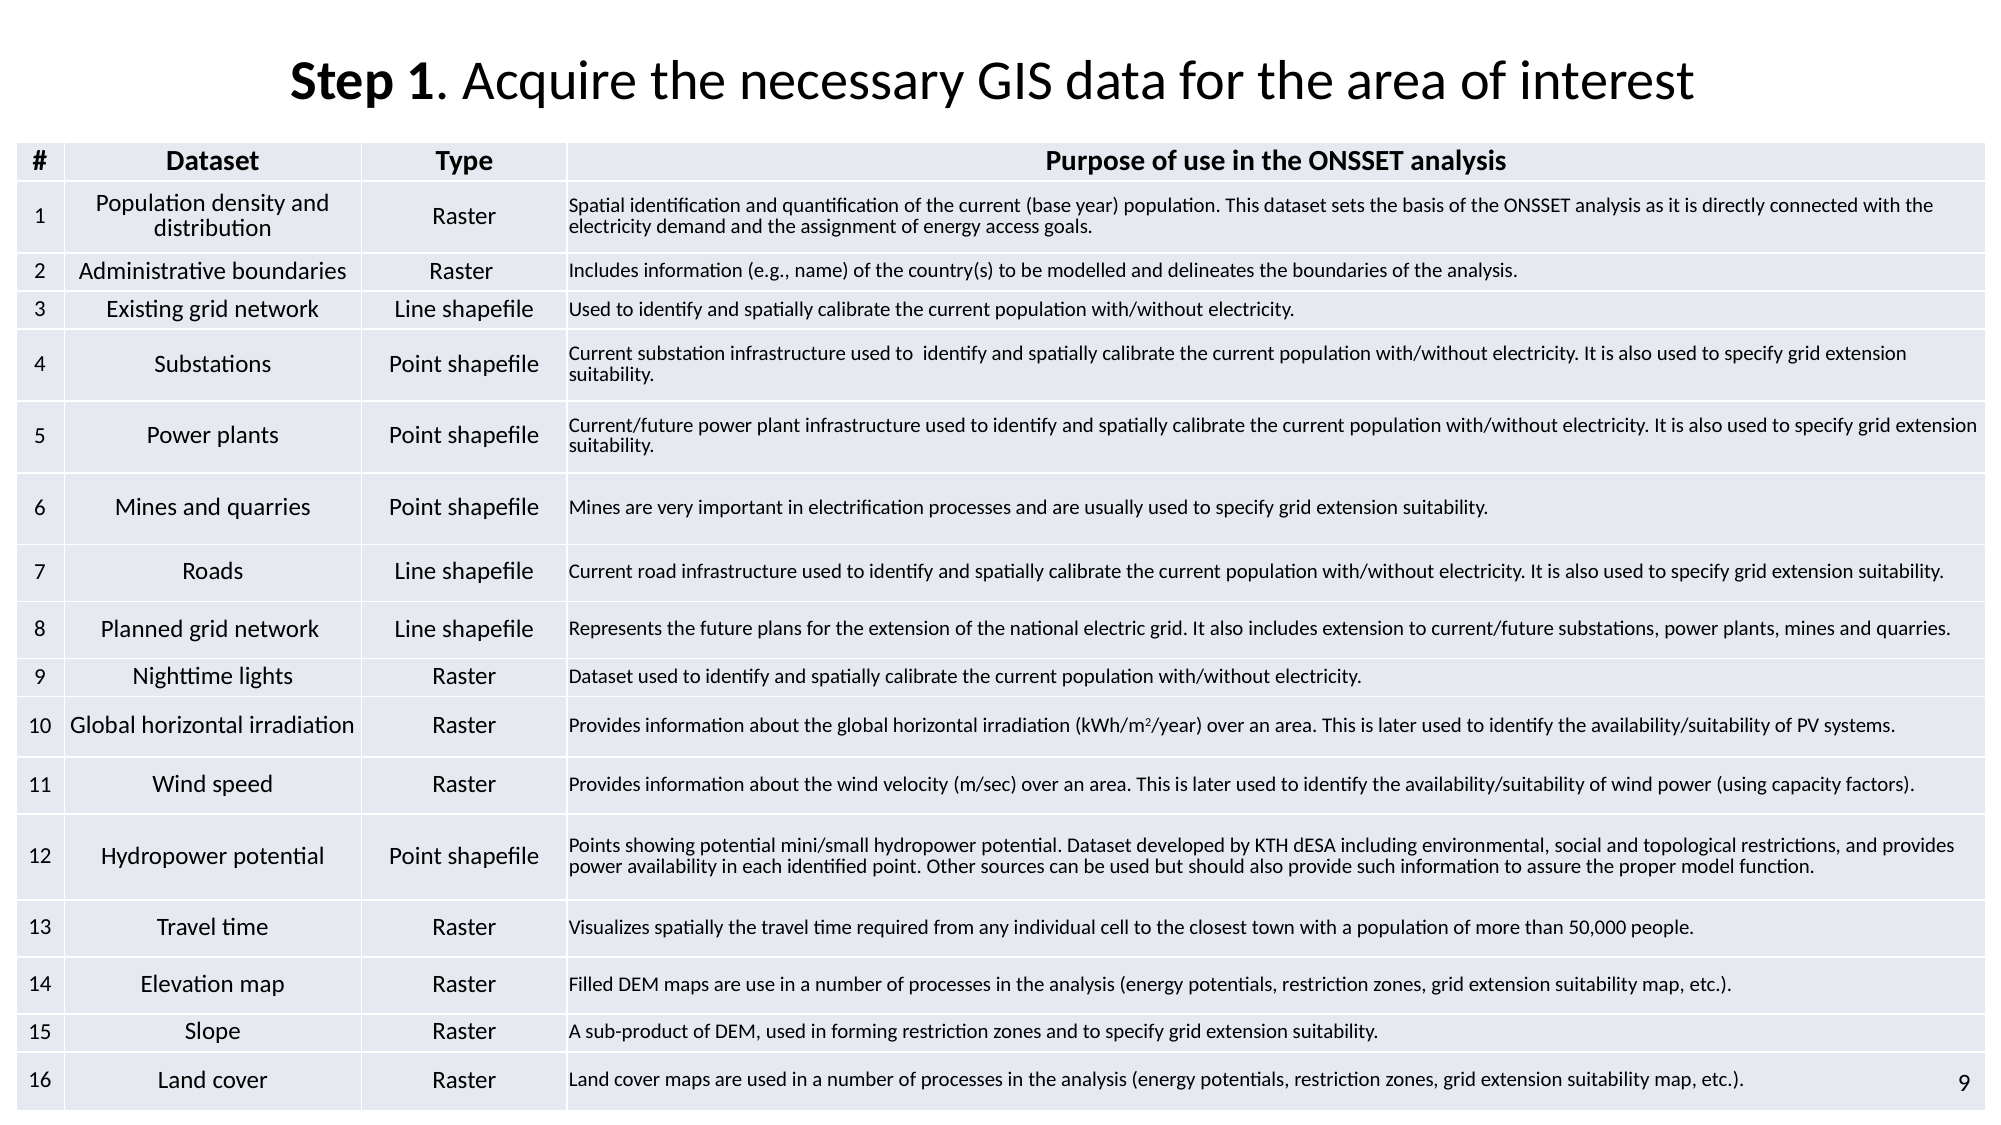

Step 1. Acquire the necessary GIS data for the area of interest
| # | Dataset | Type | Purpose of use in the ONSSET analysis |
| --- | --- | --- | --- |
| 1 | Population density and distribution | Raster | Spatial identification and quantification of the current (base year) population. This dataset sets the basis of the ONSSET analysis as it is directly connected with the electricity demand and the assignment of energy access goals. |
| 2 | Administrative boundaries | Raster | Includes information (e.g., name) of the country(s) to be modelled and delineates the boundaries of the analysis. |
| 3 | Existing grid network | Line shapefile | Used to identify and spatially calibrate the current population with/without electricity. |
| 4 | Substations | Point shapefile | Current substation infrastructure used to identify and spatially calibrate the current population with/without electricity. It is also used to specify grid extension suitability. |
| 5 | Power plants | Point shapefile | Current/future power plant infrastructure used to identify and spatially calibrate the current population with/without electricity. It is also used to specify grid extension suitability. |
| 6 | Mines and quarries | Point shapefile | Mines are very important in electrification processes and are usually used to specify grid extension suitability. |
| 7 | Roads | Line shapefile | Current road infrastructure used to identify and spatially calibrate the current population with/without electricity. It is also used to specify grid extension suitability. |
| 8 | Planned grid network | Line shapefile | Represents the future plans for the extension of the national electric grid. It also includes extension to current/future substations, power plants, mines and quarries. |
| 9 | Nighttime lights | Raster | Dataset used to identify and spatially calibrate the current population with/without electricity. |
| 10 | Global horizontal irradiation | Raster | Provides information about the global horizontal irradiation (kWh/m2/year) over an area. This is later used to identify the availability/suitability of PV systems. |
| 11 | Wind speed | Raster | Provides information about the wind velocity (m/sec) over an area. This is later used to identify the availability/suitability of wind power (using capacity factors). |
| 12 | Hydropower potential | Point shapefile | Points showing potential mini/small hydropower potential. Dataset developed by KTH dESA including environmental, social and topological restrictions, and provides power availability in each identified point. Other sources can be used but should also provide such information to assure the proper model function. |
| 13 | Travel time | Raster | Visualizes spatially the travel time required from any individual cell to the closest town with a population of more than 50,000 people. |
| 14 | Elevation map | Raster | Filled DEM maps are use in a number of processes in the analysis (energy potentials, restriction zones, grid extension suitability map, etc.). |
| 15 | Slope | Raster | A sub-product of DEM, used in forming restriction zones and to specify grid extension suitability. |
| 16 | Land cover | Raster | Land cover maps are used in a number of processes in the analysis (energy potentials, restriction zones, grid extension suitability map, etc.). |

9